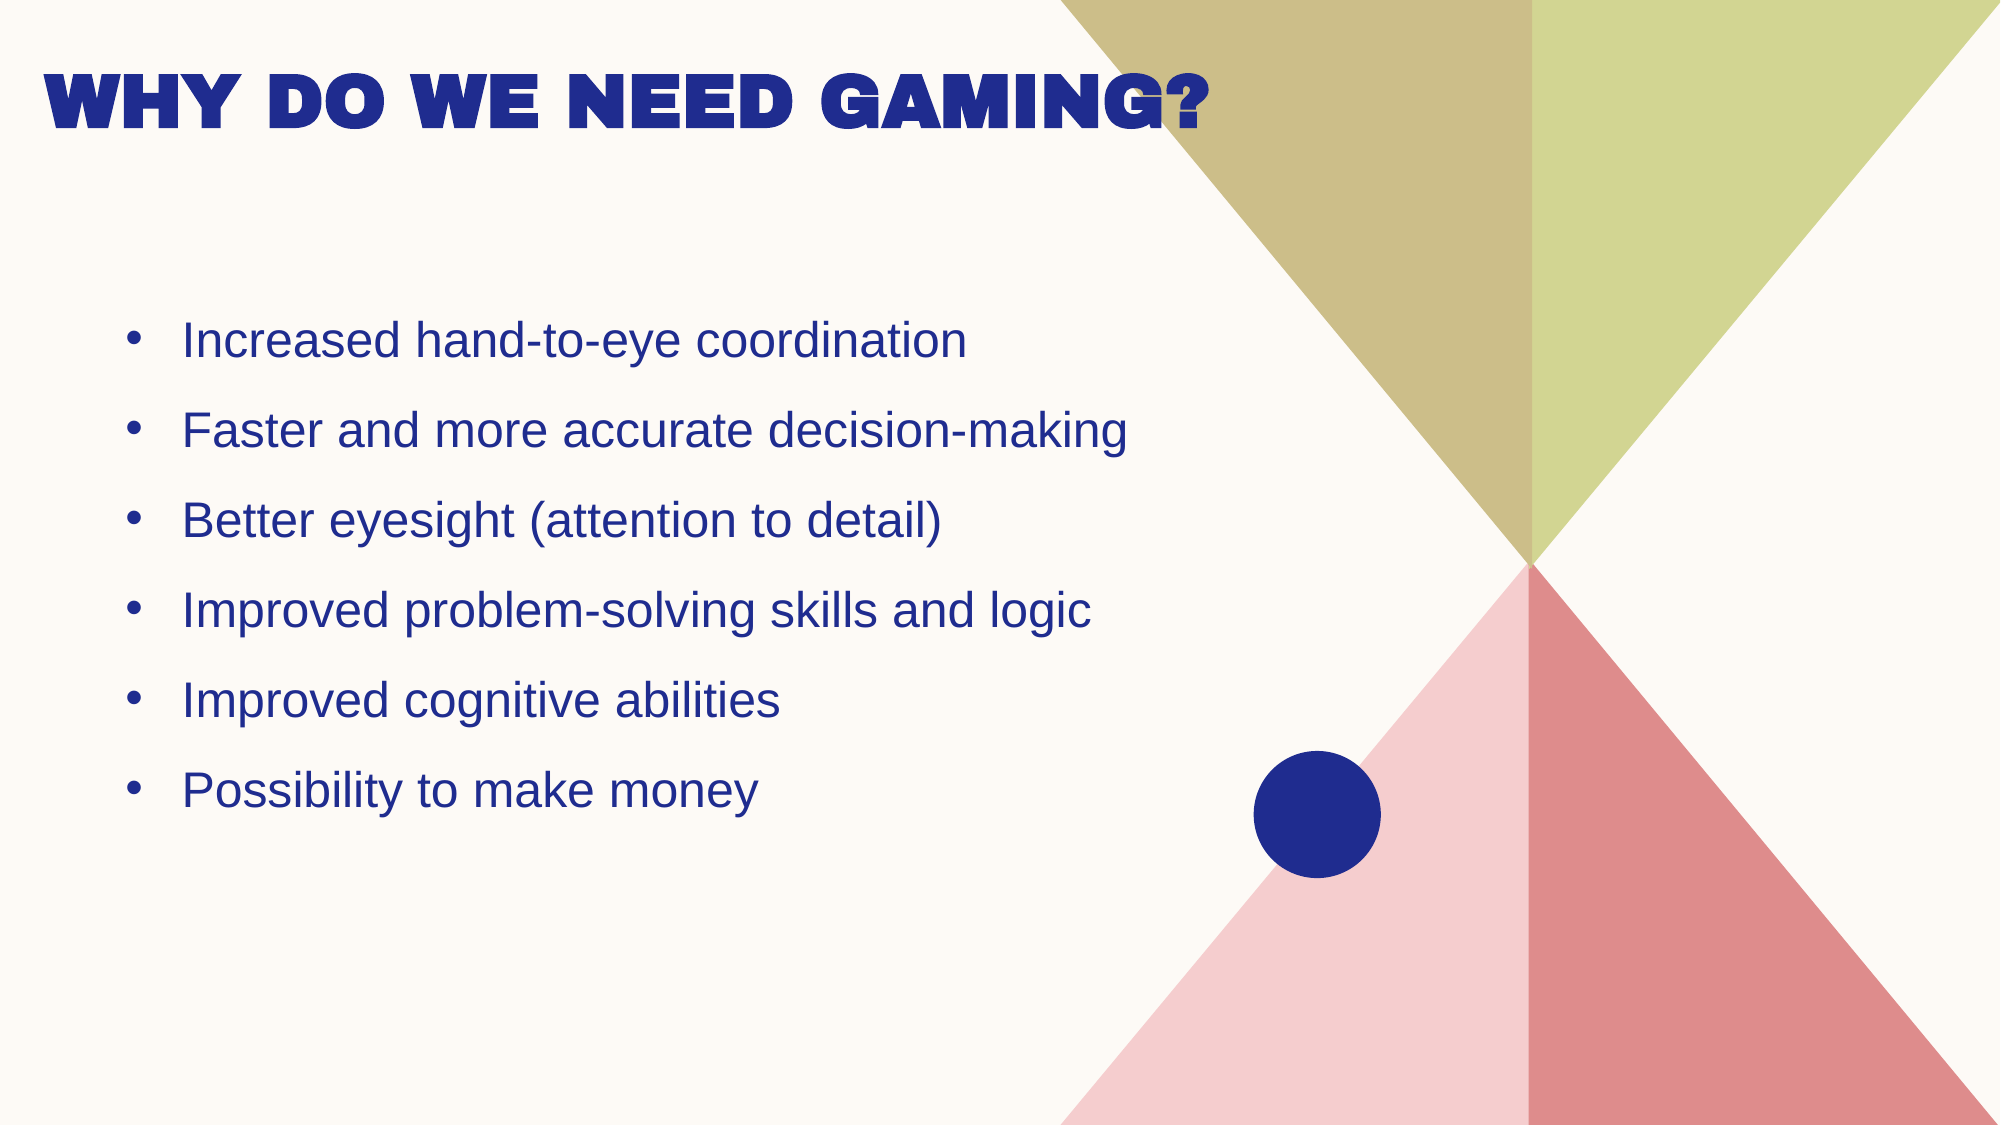

# Why do we need gaming?
Increased hand-to-eye coordination
Faster and more accurate decision-making
Better eyesight (attention to detail)
Improved problem-solving skills and logic
Improved cognitive abilities
Possibility to make money